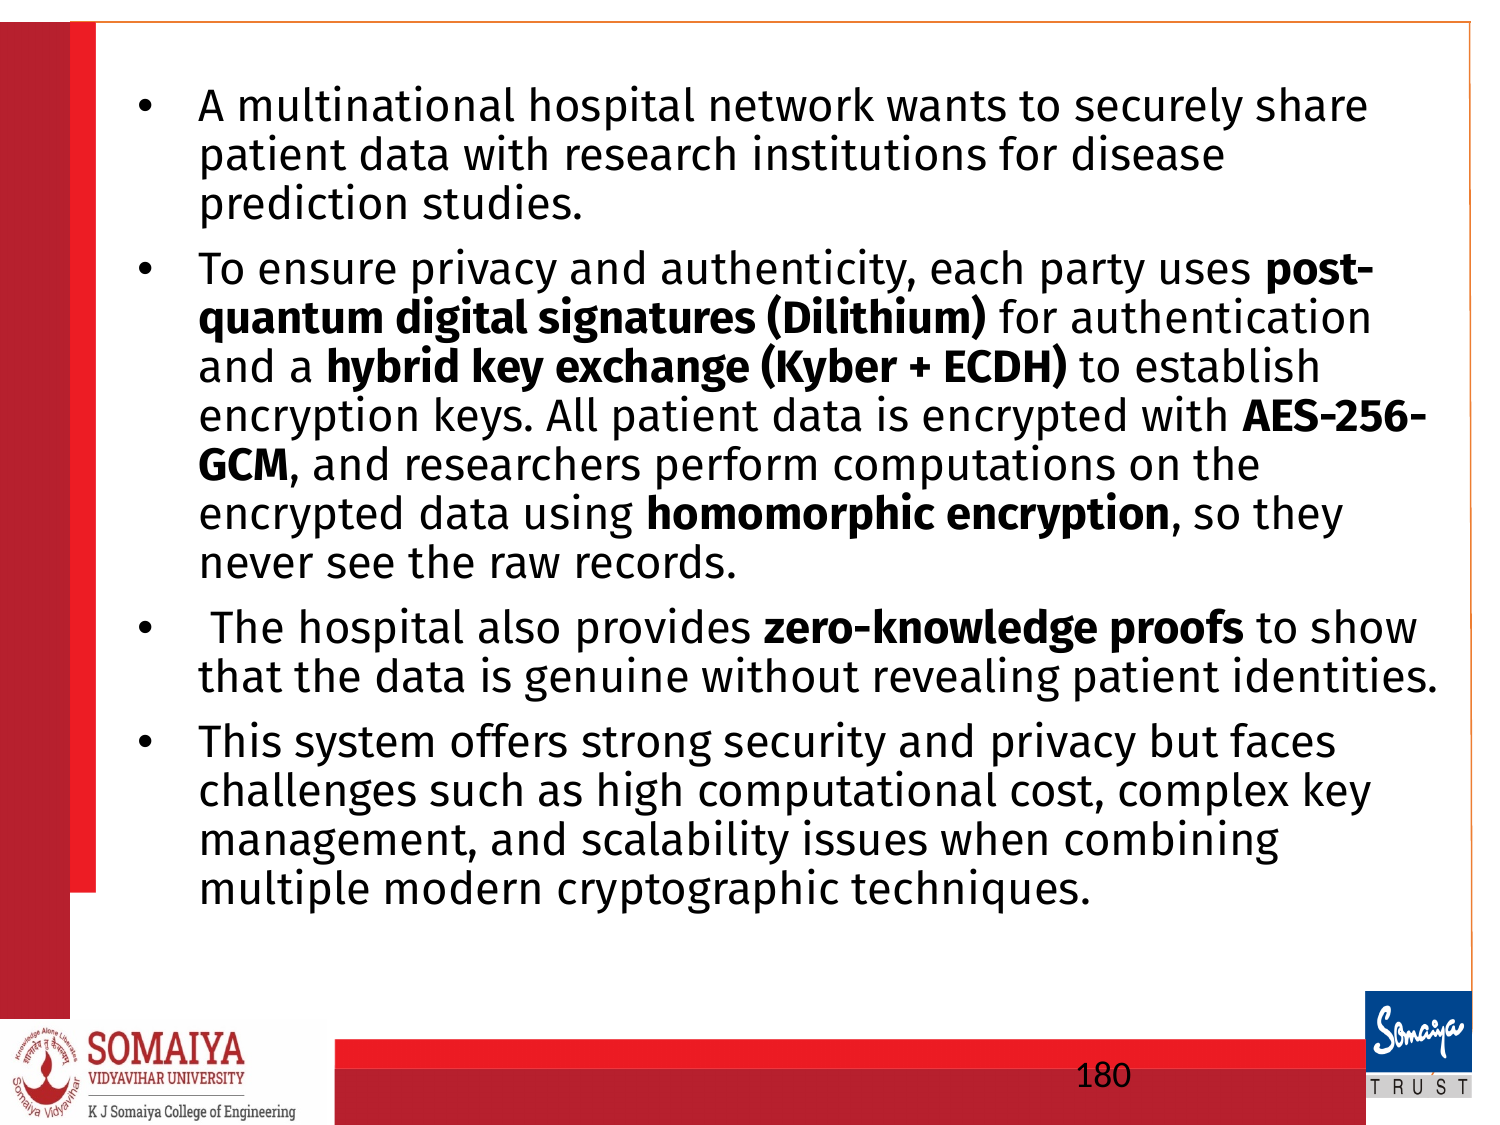

A multinational hospital network wants to securely share patient data with research institutions for disease prediction studies.
To ensure privacy and authenticity, each party uses post-quantum digital signatures (Dilithium) for authentication and a hybrid key exchange (Kyber + ECDH) to establish encryption keys. All patient data is encrypted with AES-256-GCM, and researchers perform computations on the encrypted data using homomorphic encryption, so they never see the raw records.
 The hospital also provides zero-knowledge proofs to show that the data is genuine without revealing patient identities.
This system offers strong security and privacy but faces challenges such as high computational cost, complex key management, and scalability issues when combining multiple modern cryptographic techniques.
180